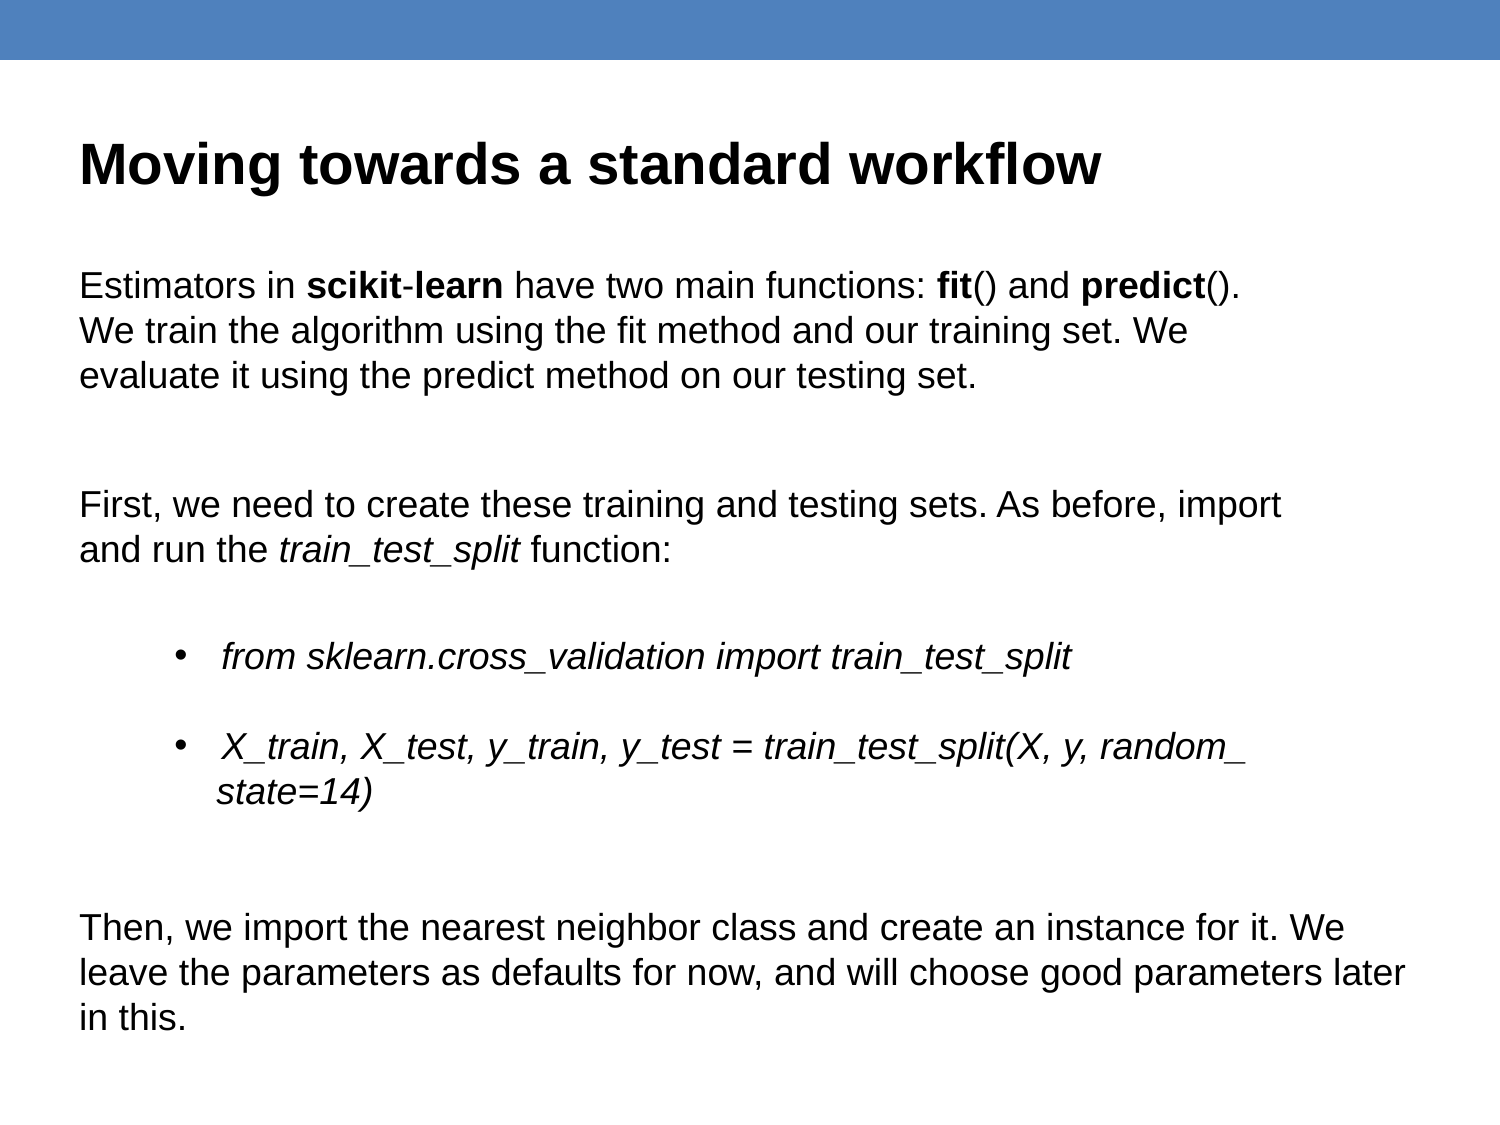

Moving towards a standard workflow
Estimators in scikit-learn have two main functions: fit() and predict().
We train the algorithm using the fit method and our training set. We evaluate it using the predict method on our testing set.
First, we need to create these training and testing sets. As before, import and run the train_test_split function:
from sklearn.cross_validation import train_test_split

X_train, X_test, y_train, y_test = train_test_split(X, y, random_
    state=14)
Then, we import the nearest neighbor class and create an instance for it. We leave the parameters as defaults for now, and will choose good parameters later in this.